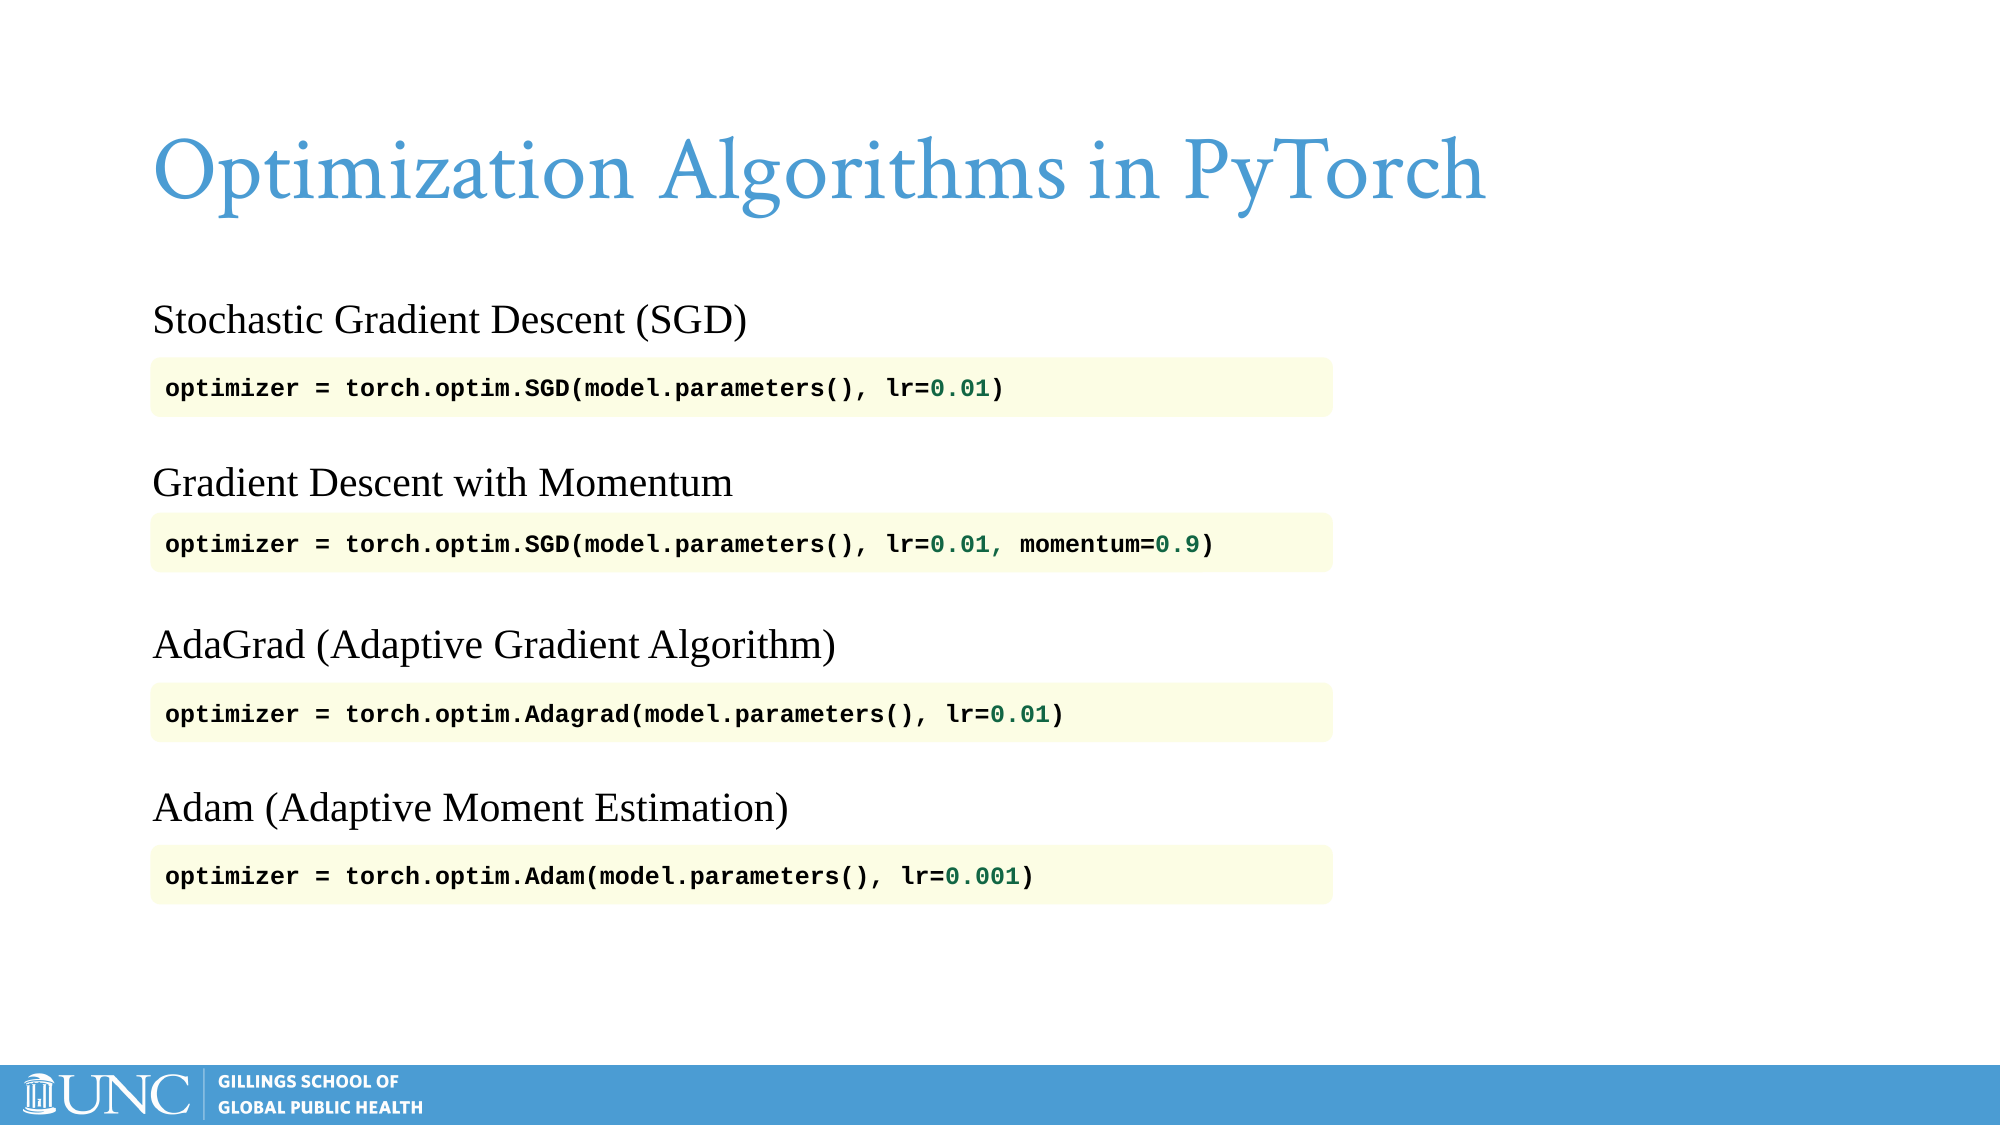

# Optimization Algorithms in PyTorch
Stochastic Gradient Descent (SGD)

optimizer = torch.optim.SGD(model.parameters(), lr=0.01)
Gradient Descent with Momentum

optimizer = torch.optim.SGD(model.parameters(), lr=0.01, momentum=0.9)
AdaGrad (Adaptive Gradient Algorithm)

optimizer = torch.optim.Adagrad(model.parameters(), lr=0.01)
Adam (Adaptive Moment Estimation)

optimizer = torch.optim.Adam(model.parameters(), lr=0.001)